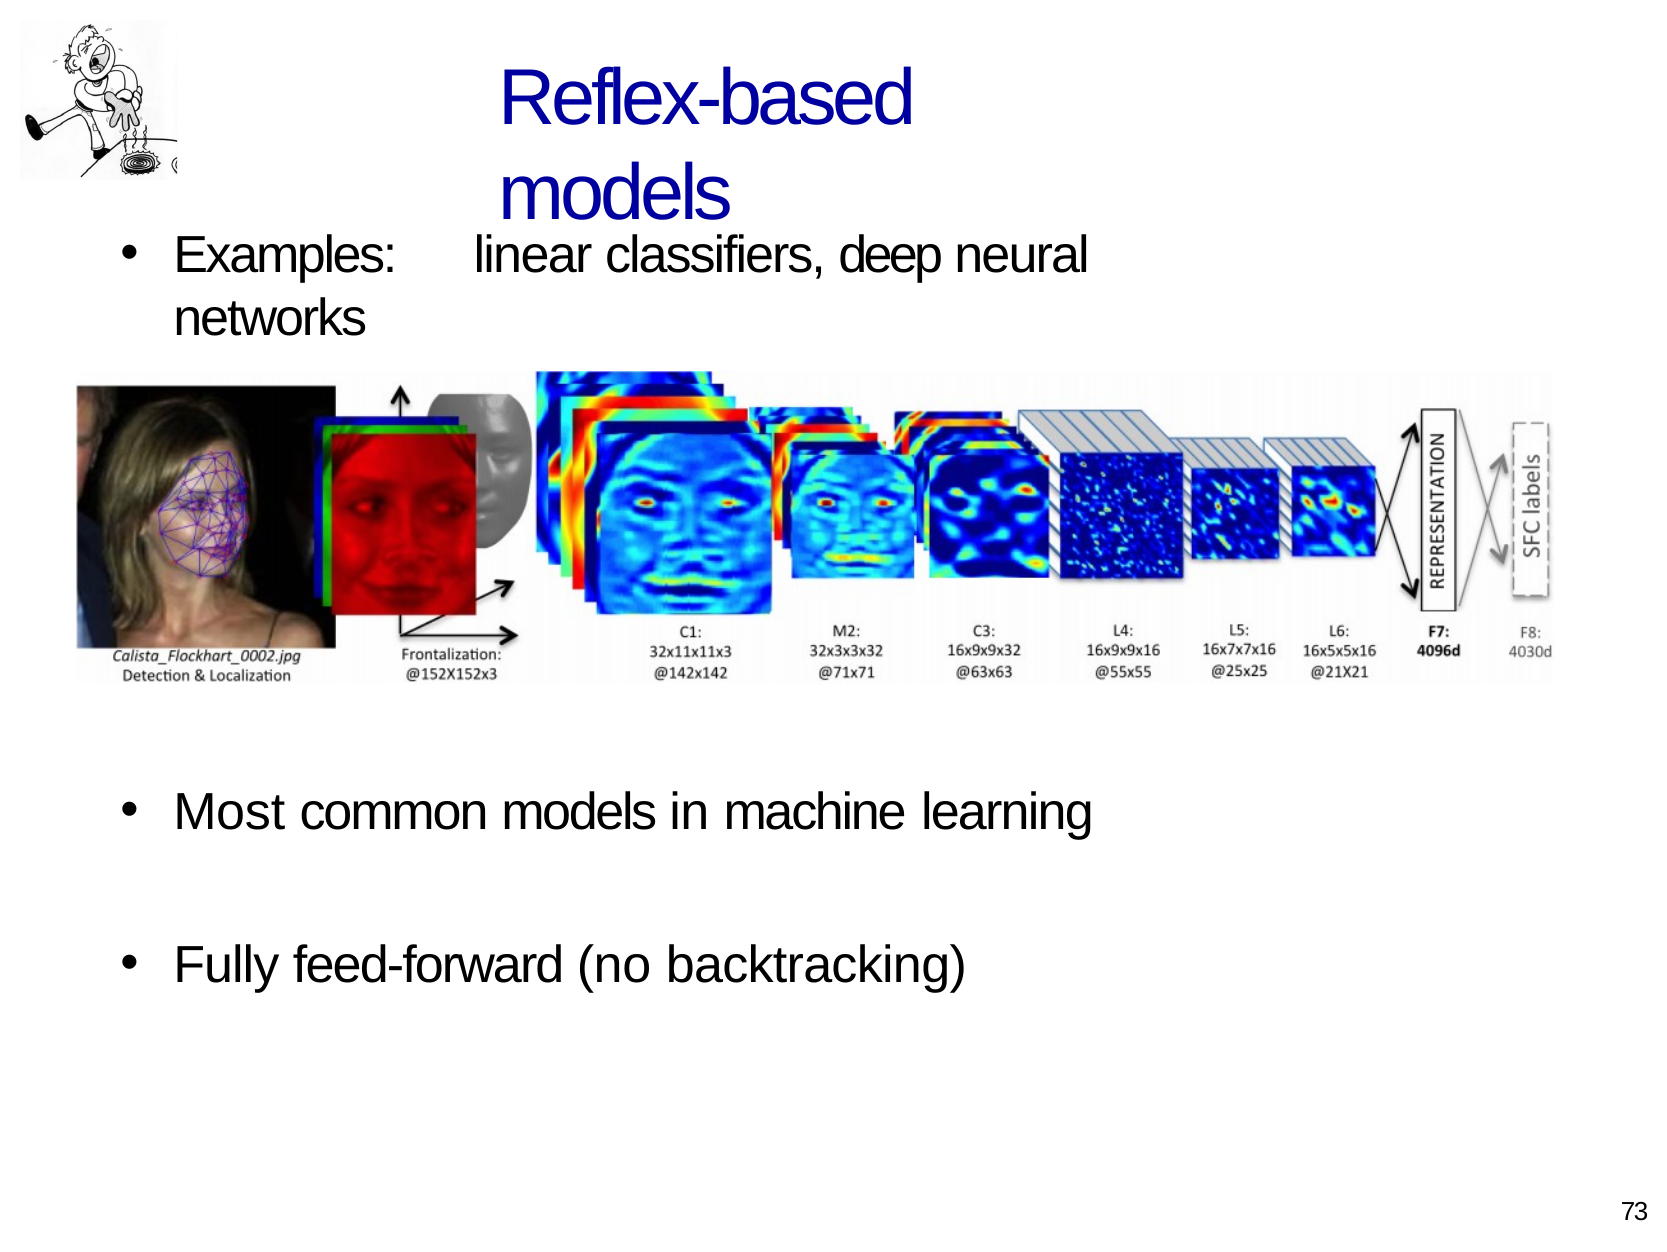

# Reflex-based models
Examples:	linear classifiers, deep neural networks

Most common models in machine learning

Fully feed-forward (no backtracking)
73